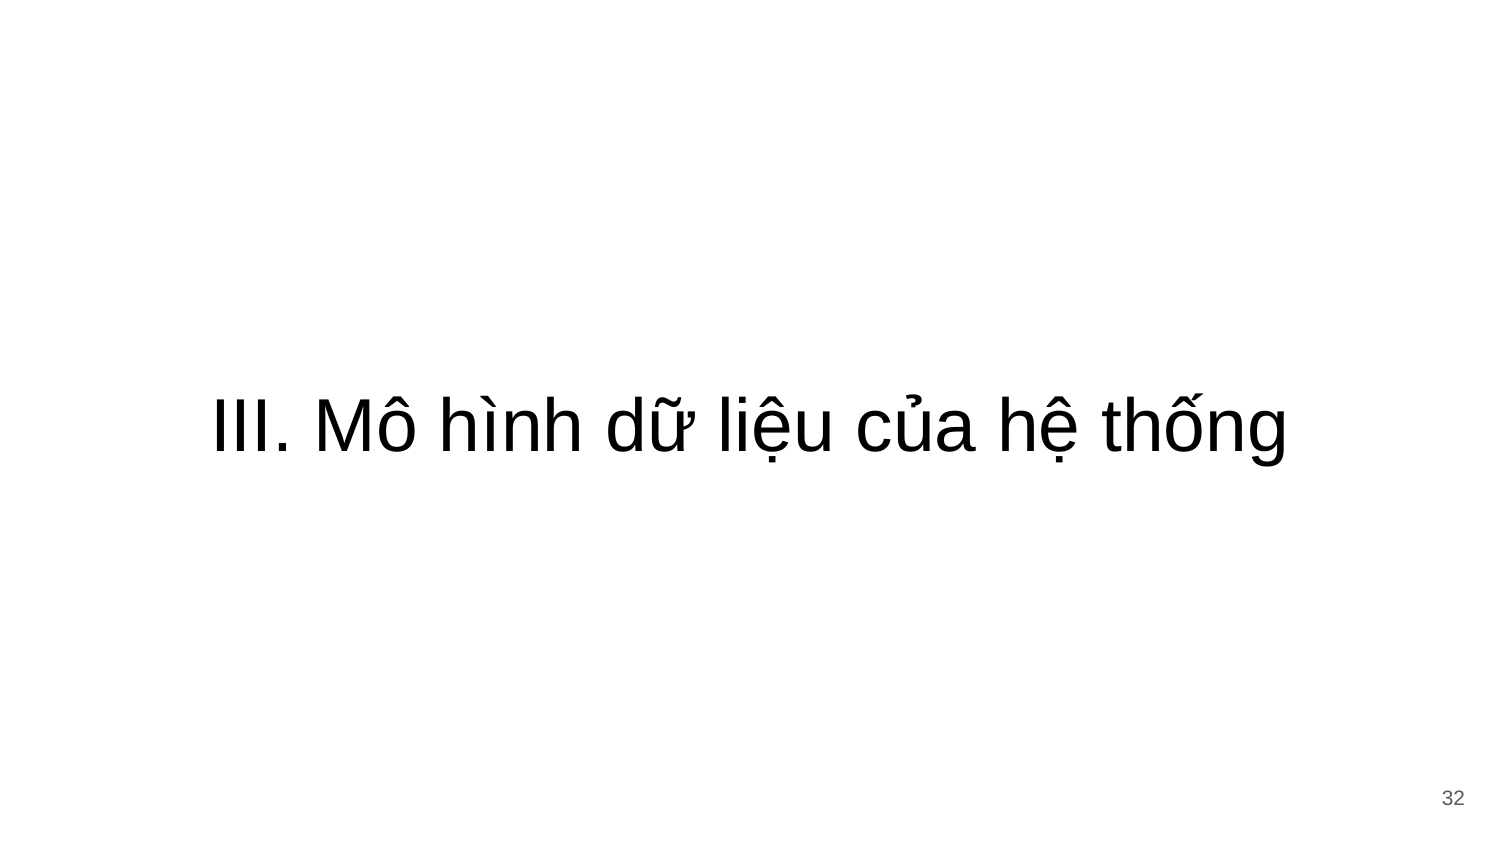

# III. Mô hình dữ liệu của hệ thống
32